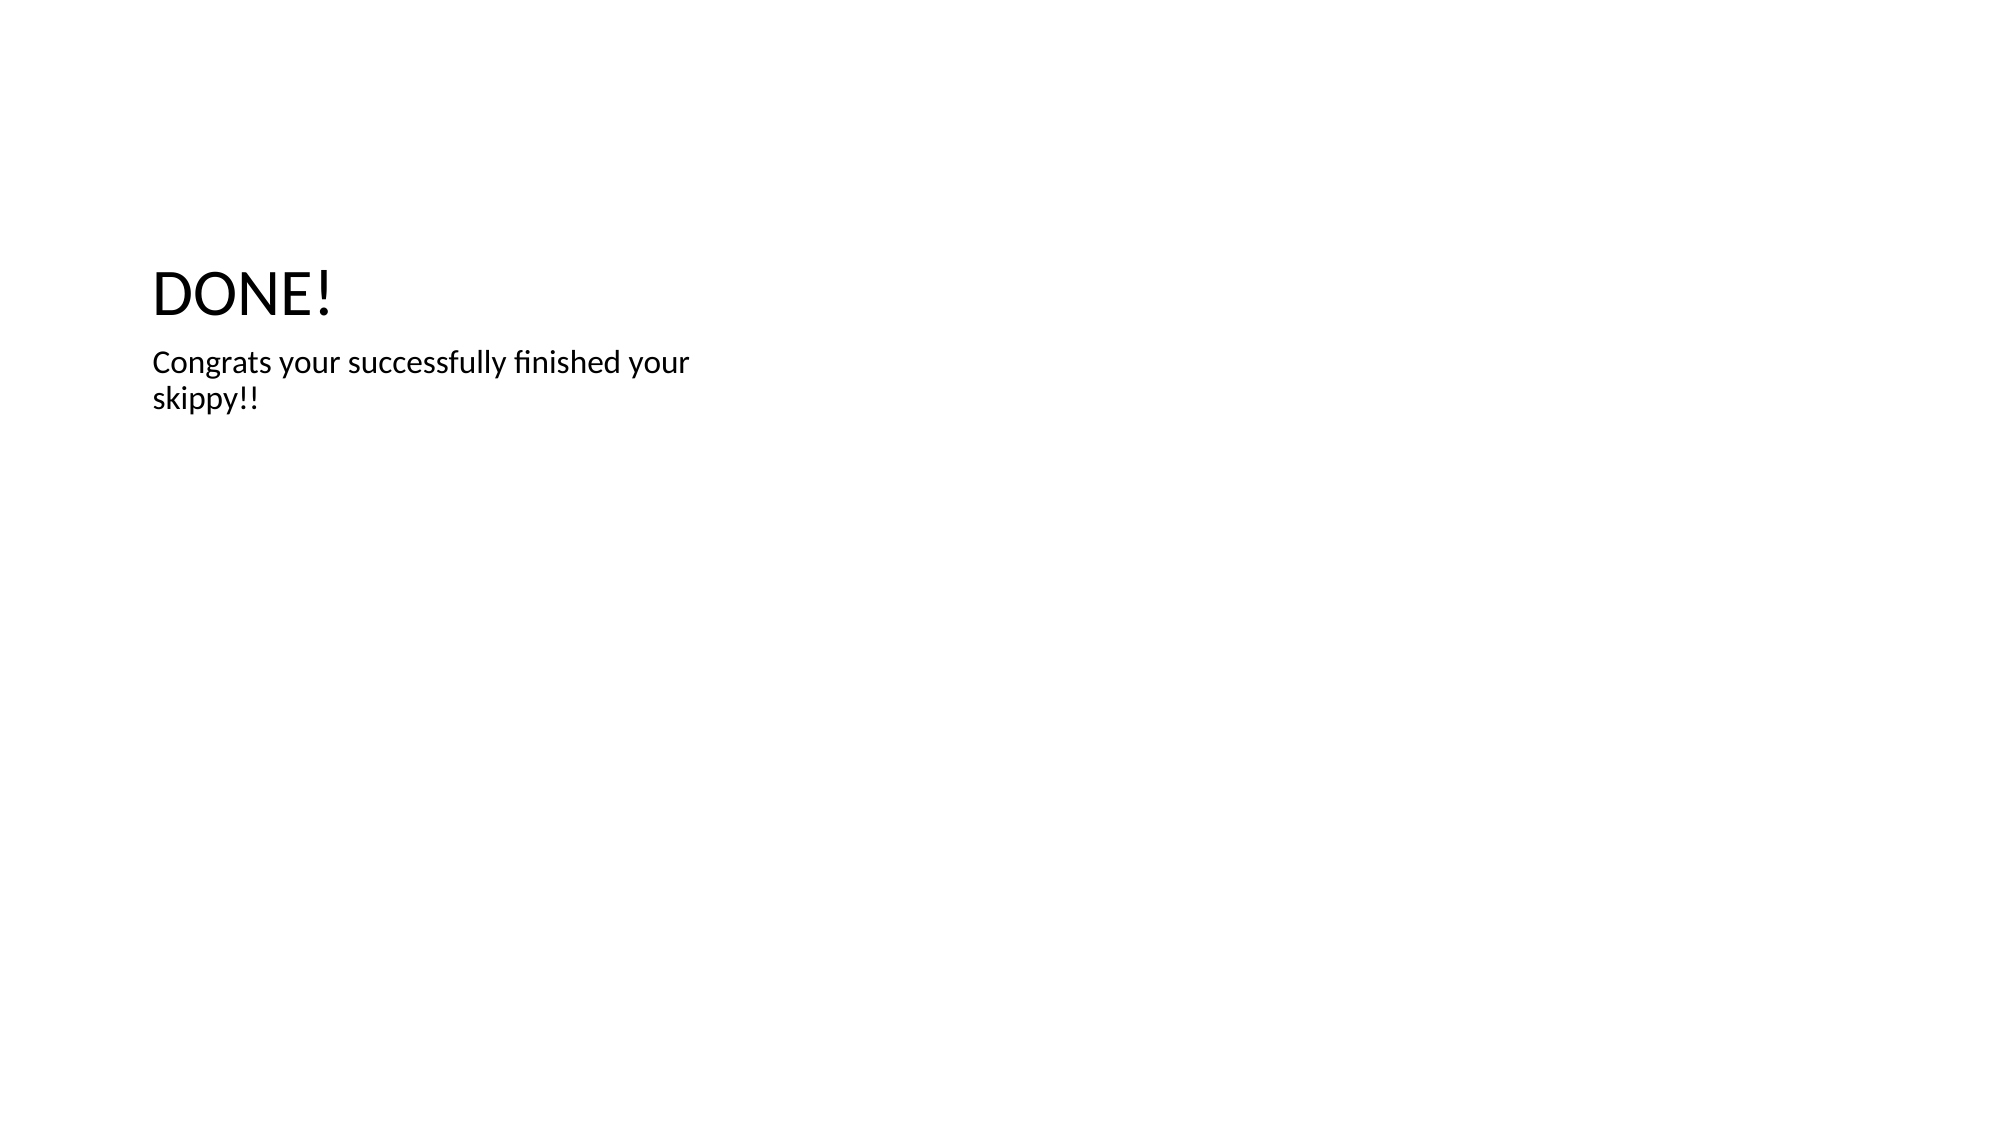

# DONE!

Congrats your successfully finished your skippy!!